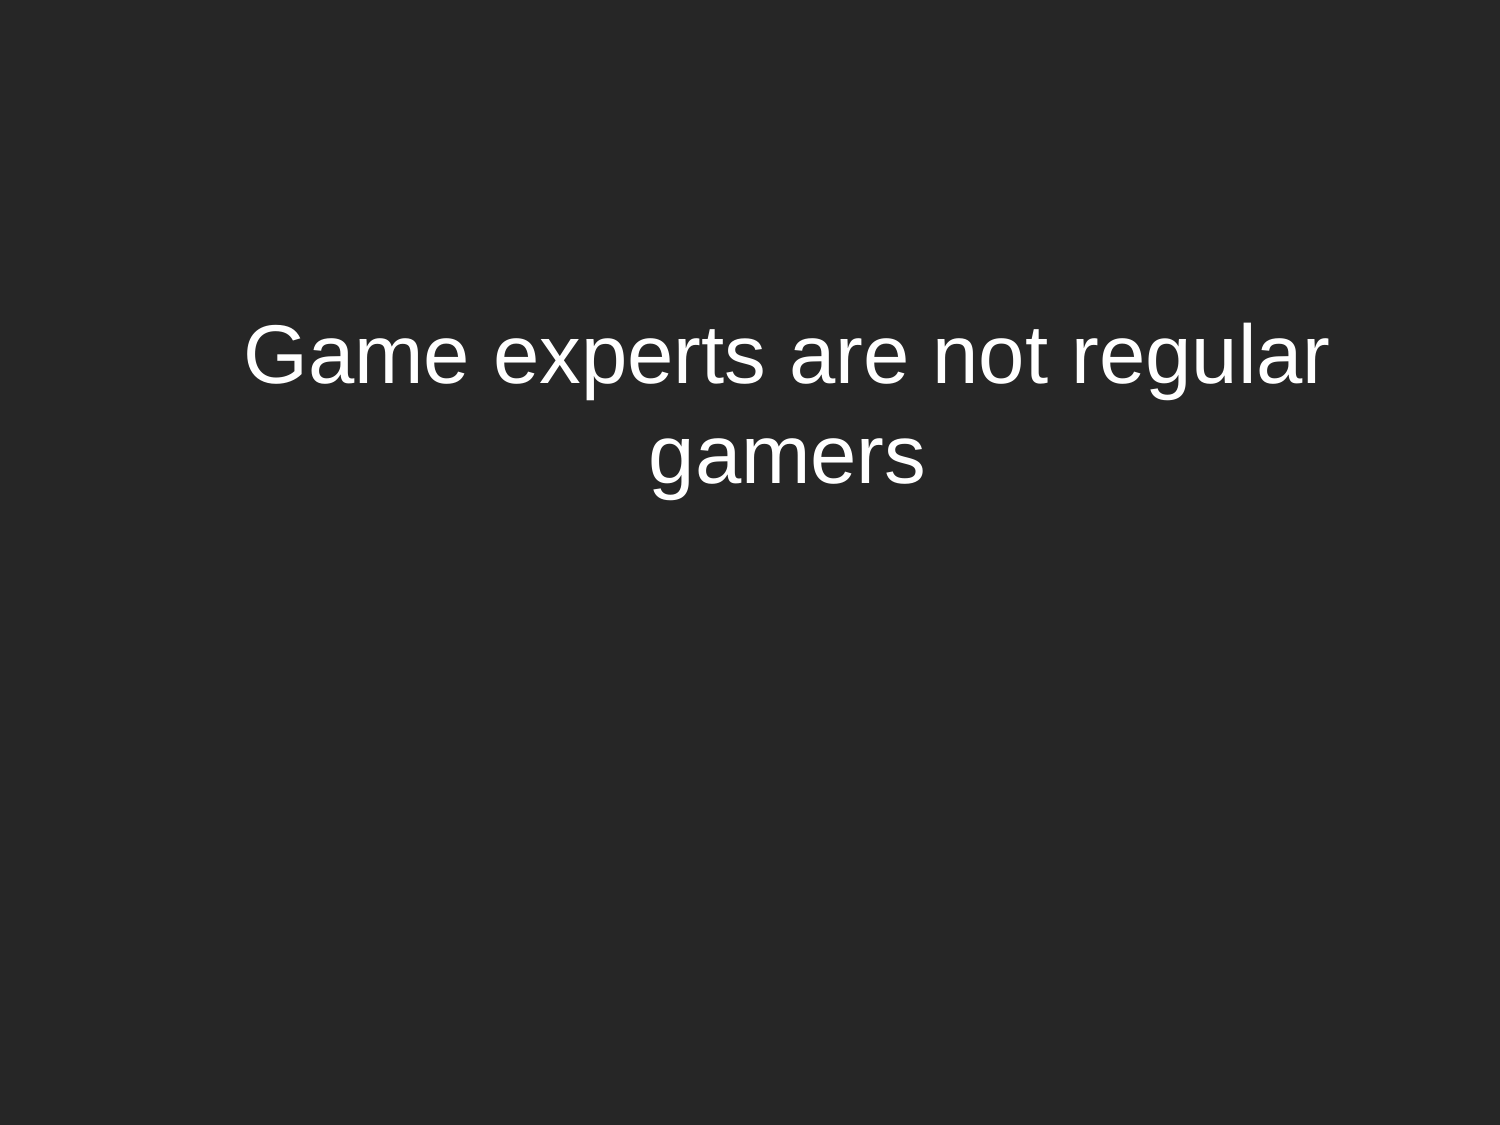

#
Game experts are not regular gamers